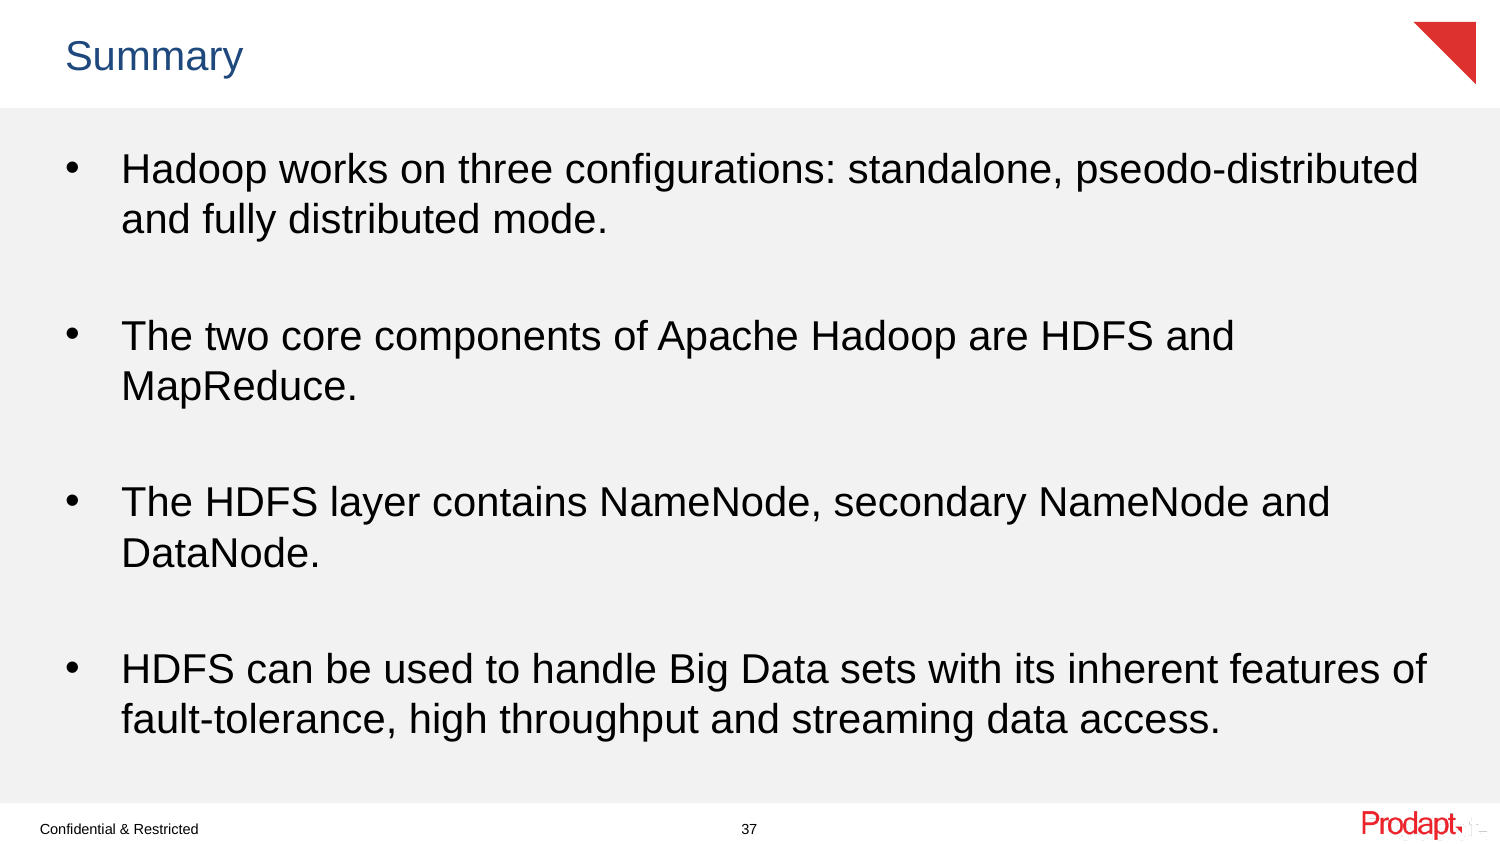

# Summary
Hadoop works on three configurations: standalone, pseodo-distributed and fully distributed mode.

The two core components of Apache Hadoop are HDFS and MapReduce.

The HDFS layer contains NameNode, secondary NameNode and DataNode.

HDFS can be used to handle Big Data sets with its inherent features of fault-tolerance, high throughput and streaming data access.
37